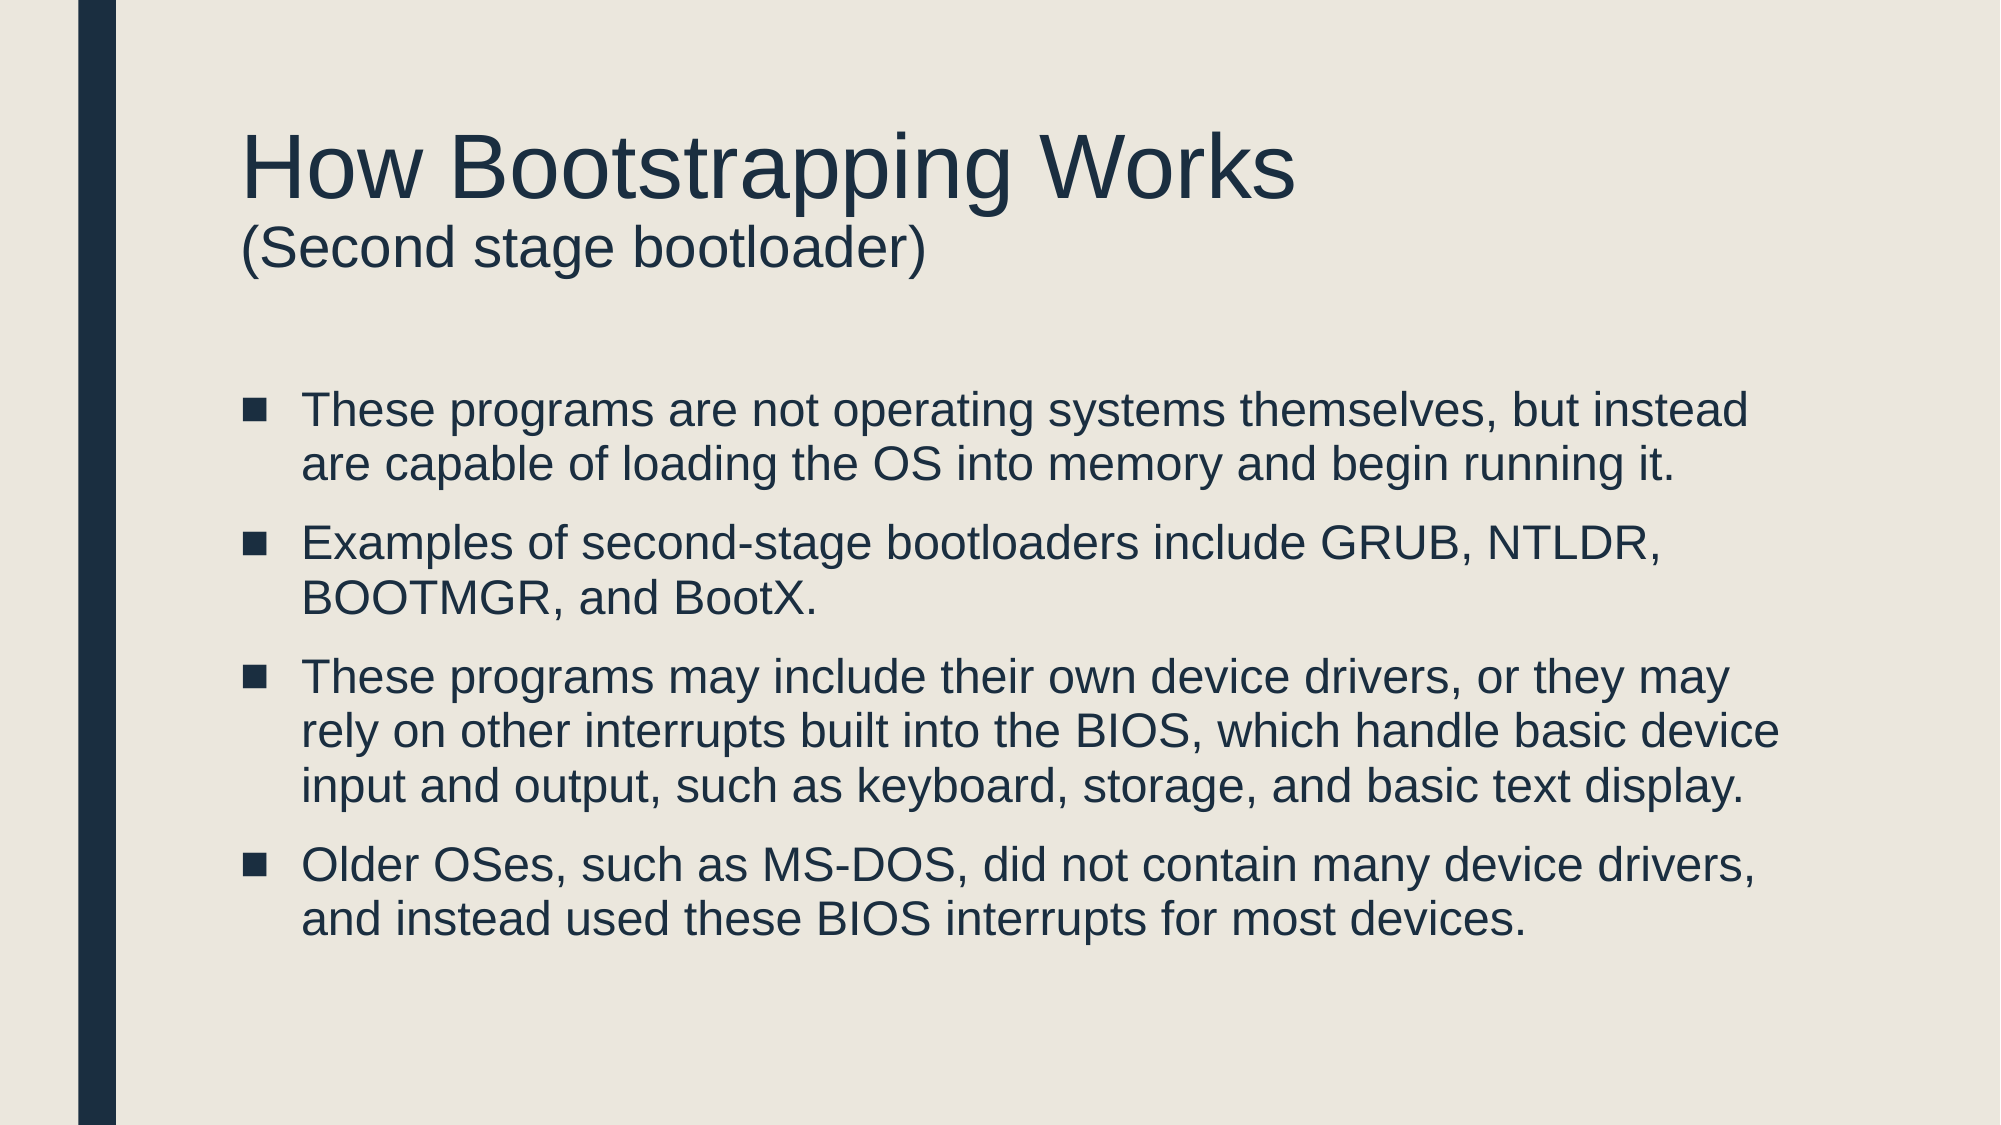

# How Bootstrapping Works (Second stage bootloader)
These programs are not operating systems themselves, but instead are capable of loading the OS into memory and begin running it.
Examples of second-stage bootloaders include GRUB, NTLDR, BOOTMGR, and BootX.
These programs may include their own device drivers, or they may rely on other interrupts built into the BIOS, which handle basic device input and output, such as keyboard, storage, and basic text display.
Older OSes, such as MS-DOS, did not contain many device drivers, and instead used these BIOS interrupts for most devices.